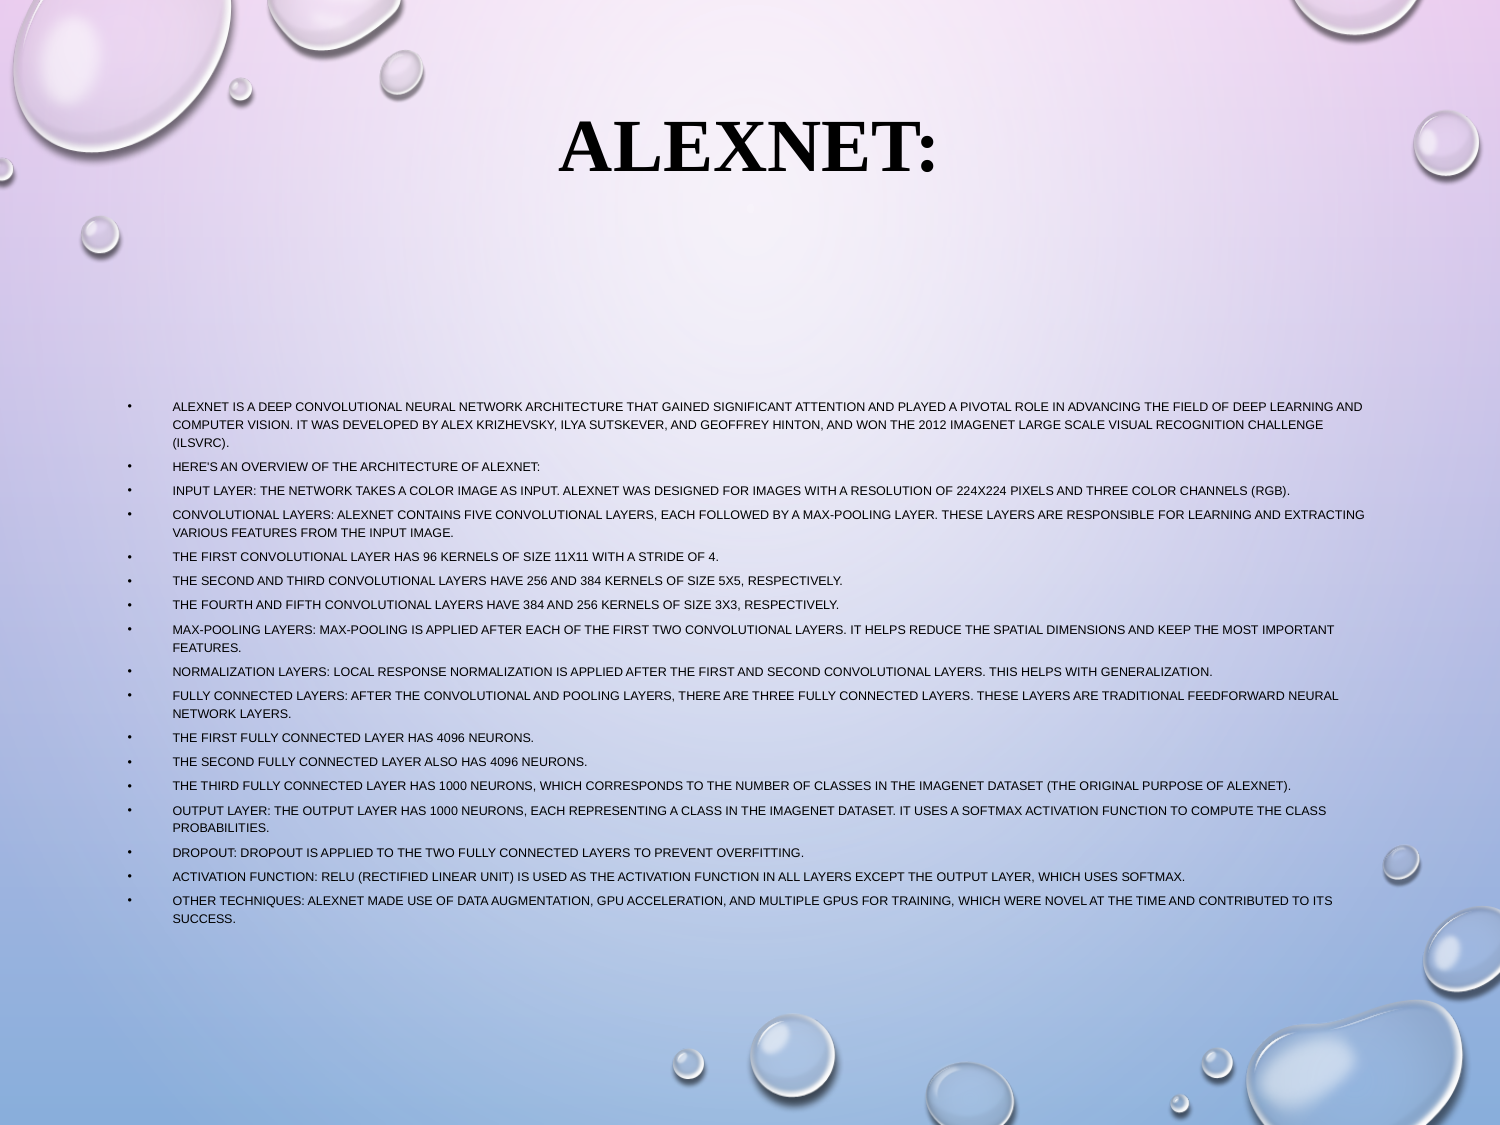

# ALEXNET:
AlexNet is a deep convolutional neural network architecture that gained significant attention and played a pivotal role in advancing the field of deep learning and computer vision. It was developed by Alex Krizhevsky, Ilya Sutskever, and Geoffrey Hinton, and won the 2012 ImageNet Large Scale Visual Recognition Challenge (ILSVRC).
Here's an overview of the architecture of AlexNet:
Input Layer: The network takes a color image as input. AlexNet was designed for images with a resolution of 224x224 pixels and three color channels (RGB).
Convolutional Layers: AlexNet contains five convolutional layers, each followed by a max-pooling layer. These layers are responsible for learning and extracting various features from the input image.
The first convolutional layer has 96 kernels of size 11x11 with a stride of 4.
The second and third convolutional layers have 256 and 384 kernels of size 5x5, respectively.
The fourth and fifth convolutional layers have 384 and 256 kernels of size 3x3, respectively.
Max-Pooling Layers: Max-pooling is applied after each of the first two convolutional layers. It helps reduce the spatial dimensions and keep the most important features.
Normalization Layers: Local response normalization is applied after the first and second convolutional layers. This helps with generalization.
Fully Connected Layers: After the convolutional and pooling layers, there are three fully connected layers. These layers are traditional feedforward neural network layers.
The first fully connected layer has 4096 neurons.
The second fully connected layer also has 4096 neurons.
The third fully connected layer has 1000 neurons, which corresponds to the number of classes in the ImageNet dataset (the original purpose of AlexNet).
Output Layer: The output layer has 1000 neurons, each representing a class in the ImageNet dataset. It uses a softmax activation function to compute the class probabilities.
Dropout: Dropout is applied to the two fully connected layers to prevent overfitting.
Activation Function: ReLU (Rectified Linear Unit) is used as the activation function in all layers except the output layer, which uses softmax.
Other Techniques: AlexNet made use of data augmentation, GPU acceleration, and multiple GPUs for training, which were novel at the time and contributed to its success.